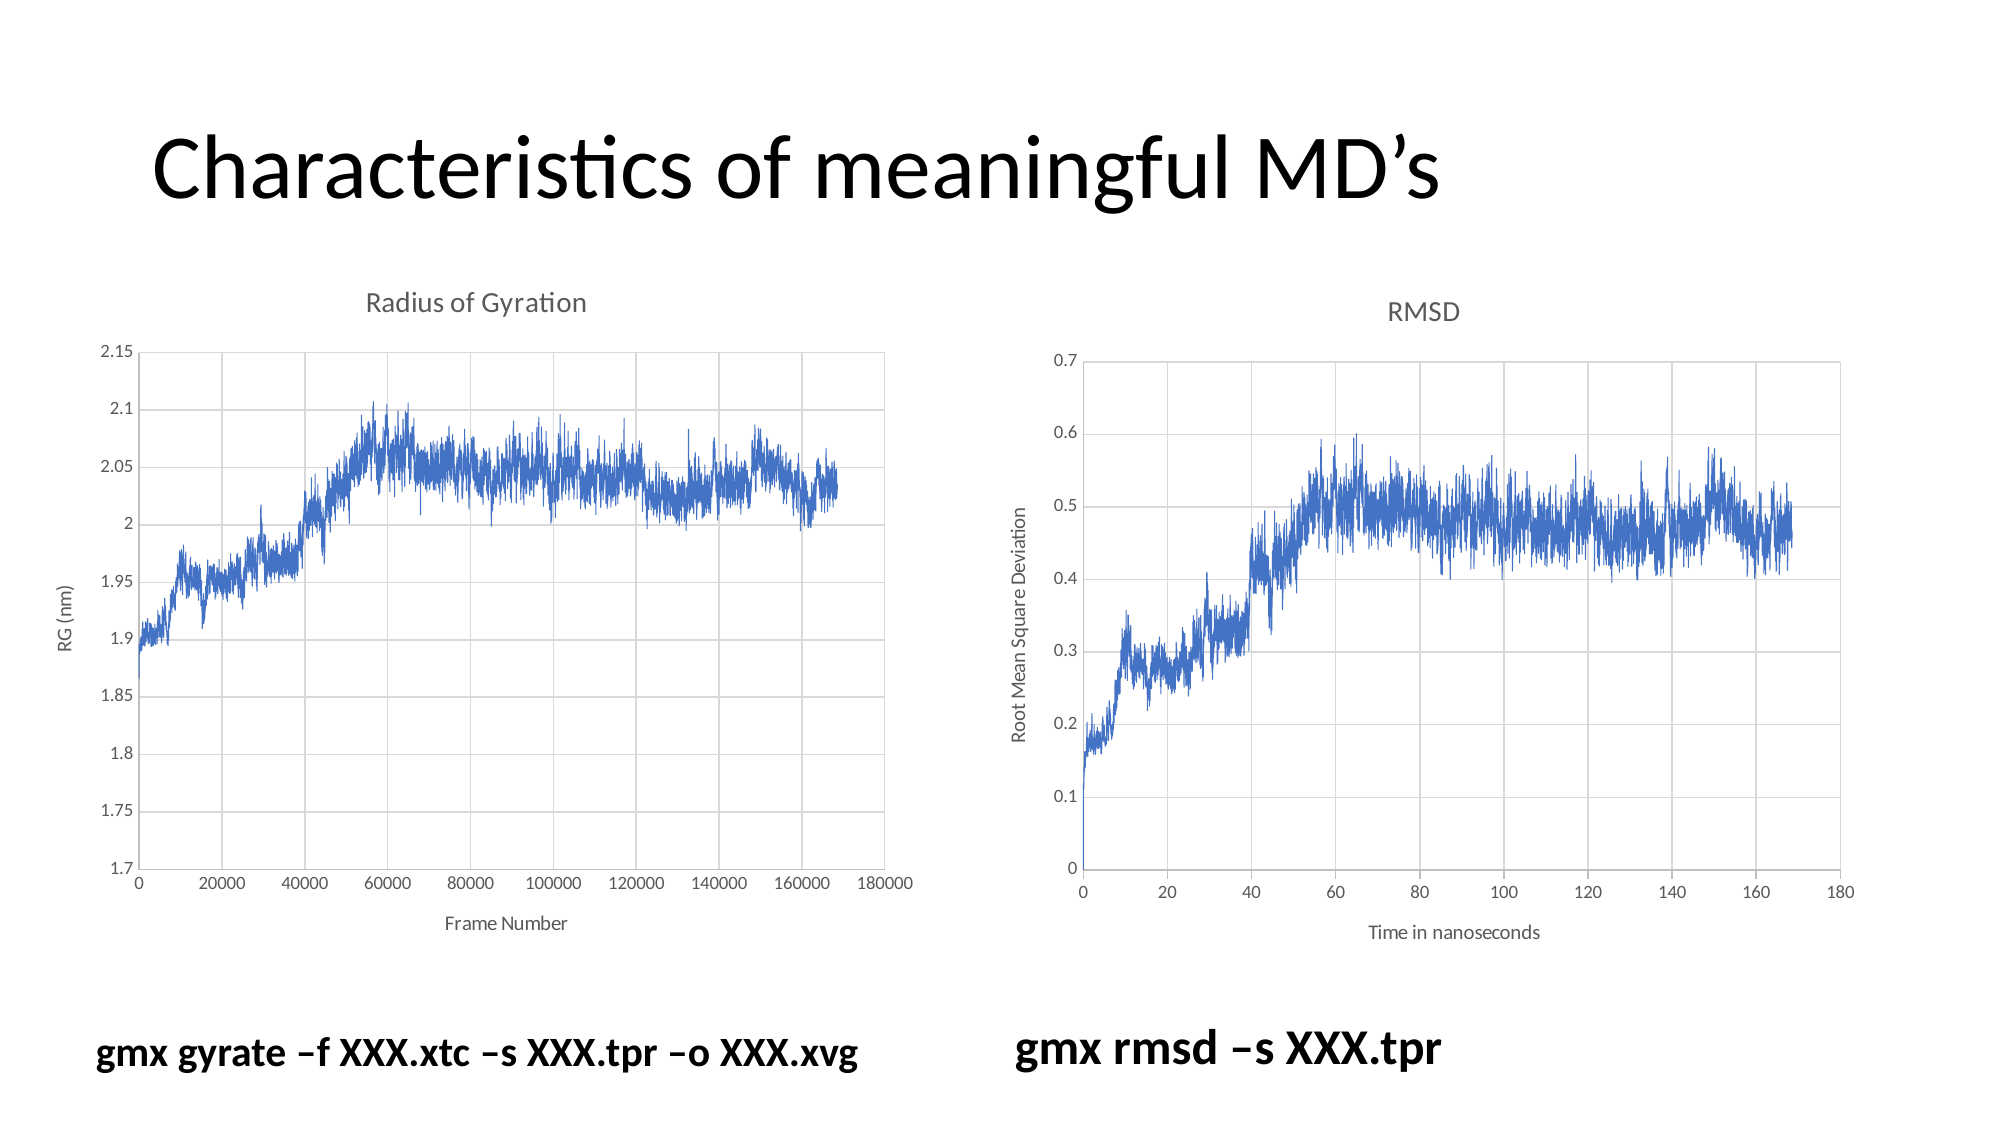

# Characteristics of meaningful MD’s

### Chart: Radius of Gyration

| Category |  |
|---|---|

### Chart: RMSD

| Category |  |
|---|---|
gmx rmsd –s XXX.tpr
gmx gyrate –f XXX.xtc –s XXX.tpr –o XXX.xvg